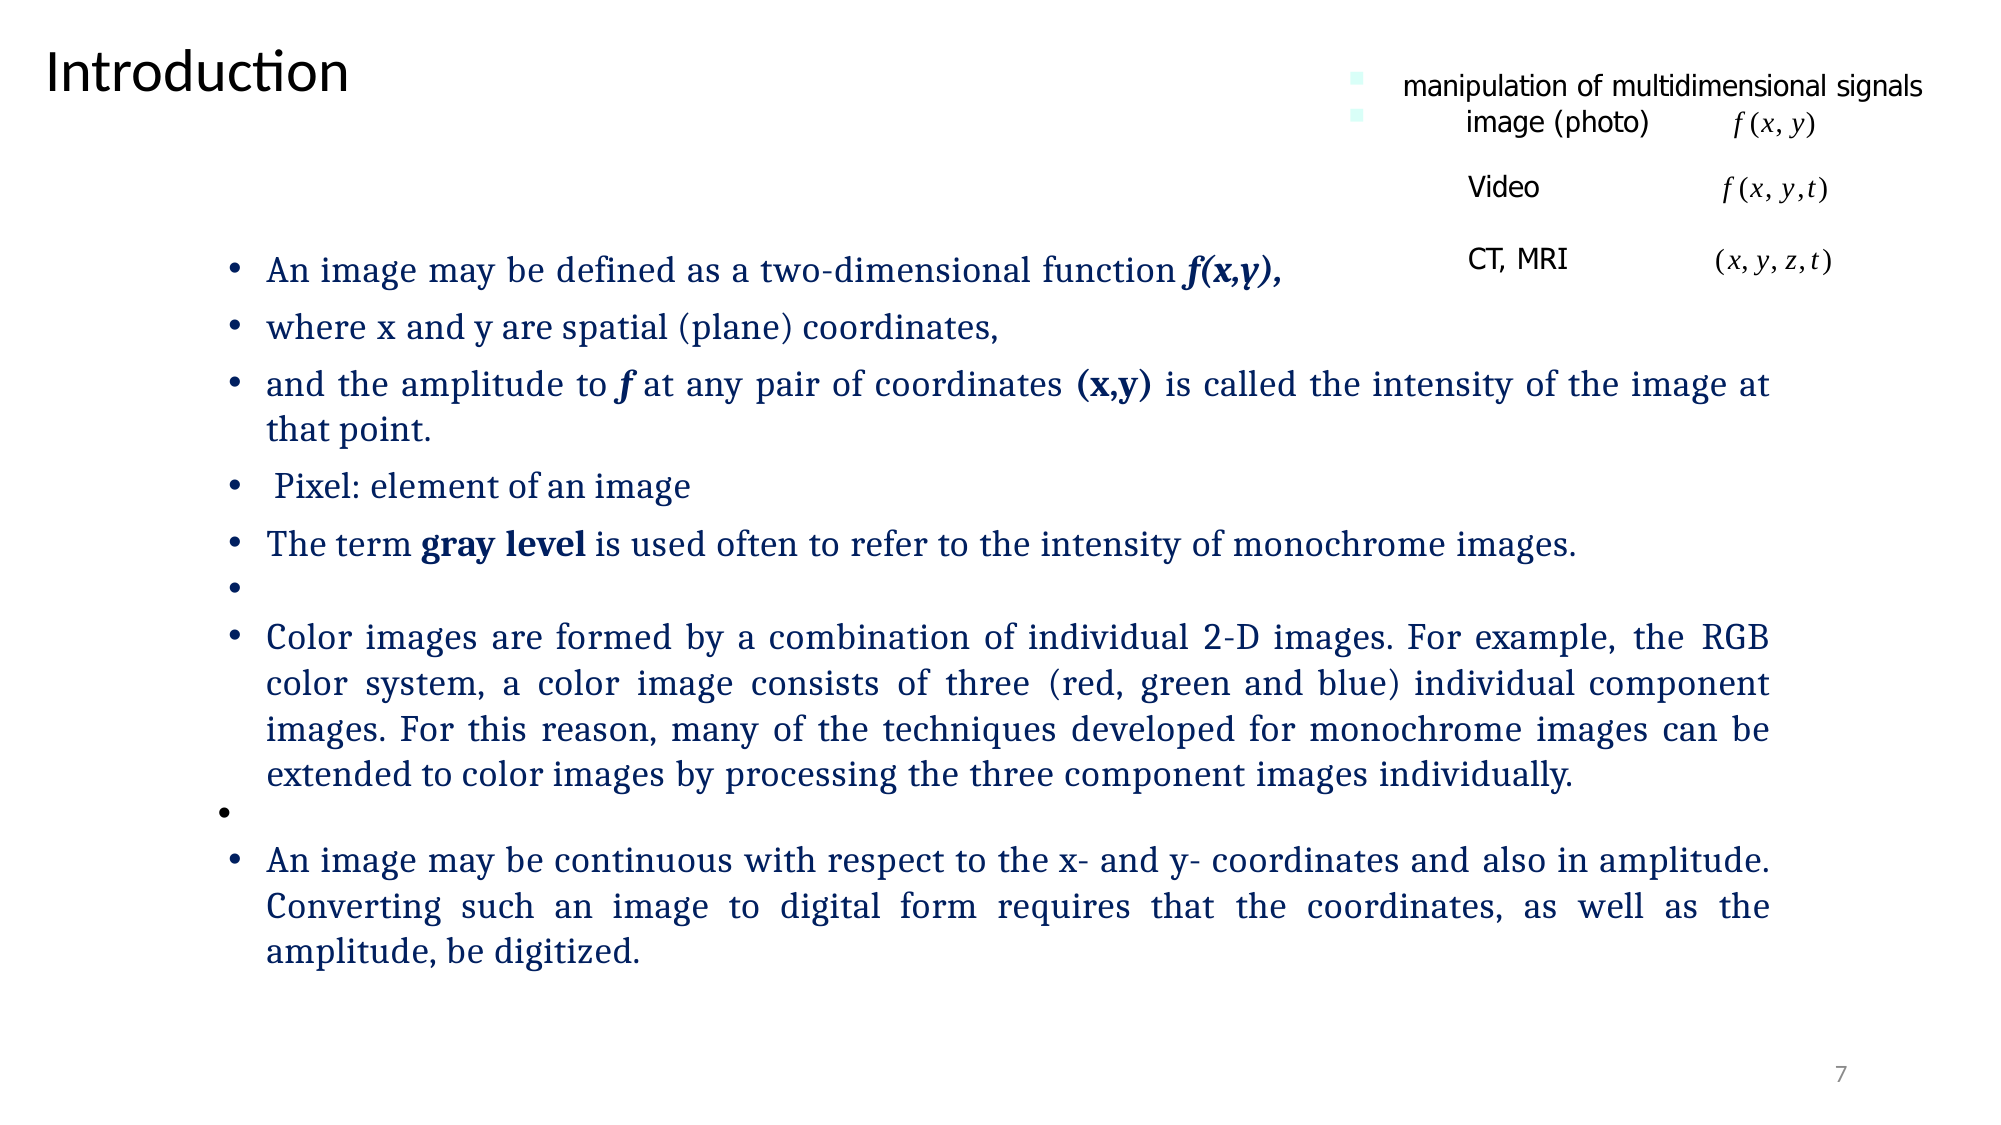

# Introduction
manipulation of multidimensional signals
       image (photo)         f (x, y)
Video                    f (x, y,t)
CT, MRI                (x, y, z,t)
An image may be defined as a two-dimensional function f(x,y),
where x and y are spatial (plane) coordinates,
and the amplitude to f at any pair of coordinates (x,y) is called the intensity of the image at that point.
 Pixel: element of an image
The term gray level is used often to refer to the intensity of monochrome images.

Color images are formed by a combination of individual 2-D images. For example, the RGB color system, a color image consists of three (red, green and blue) individual component images. For this reason, many of the techniques developed for monochrome images can be extended to color images by processing the three component images individually.

An image may be continuous with respect to the x- and y- coordinates and also in amplitude. Converting such an image to digital form requires that the coordinates, as well as the amplitude, be digitized.

7